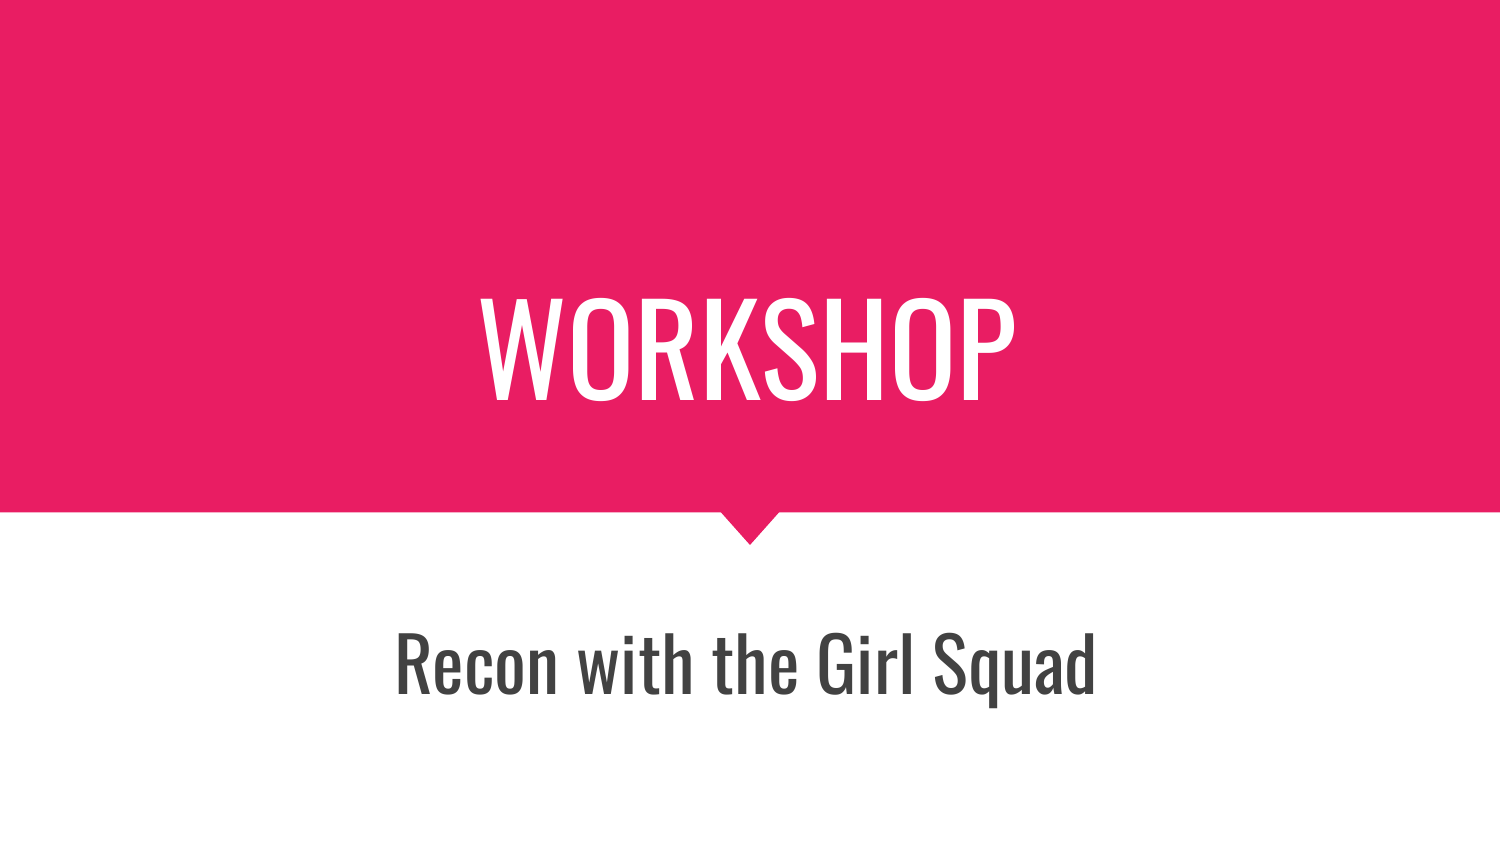

# WORKSHOP
Recon with the Girl Squad